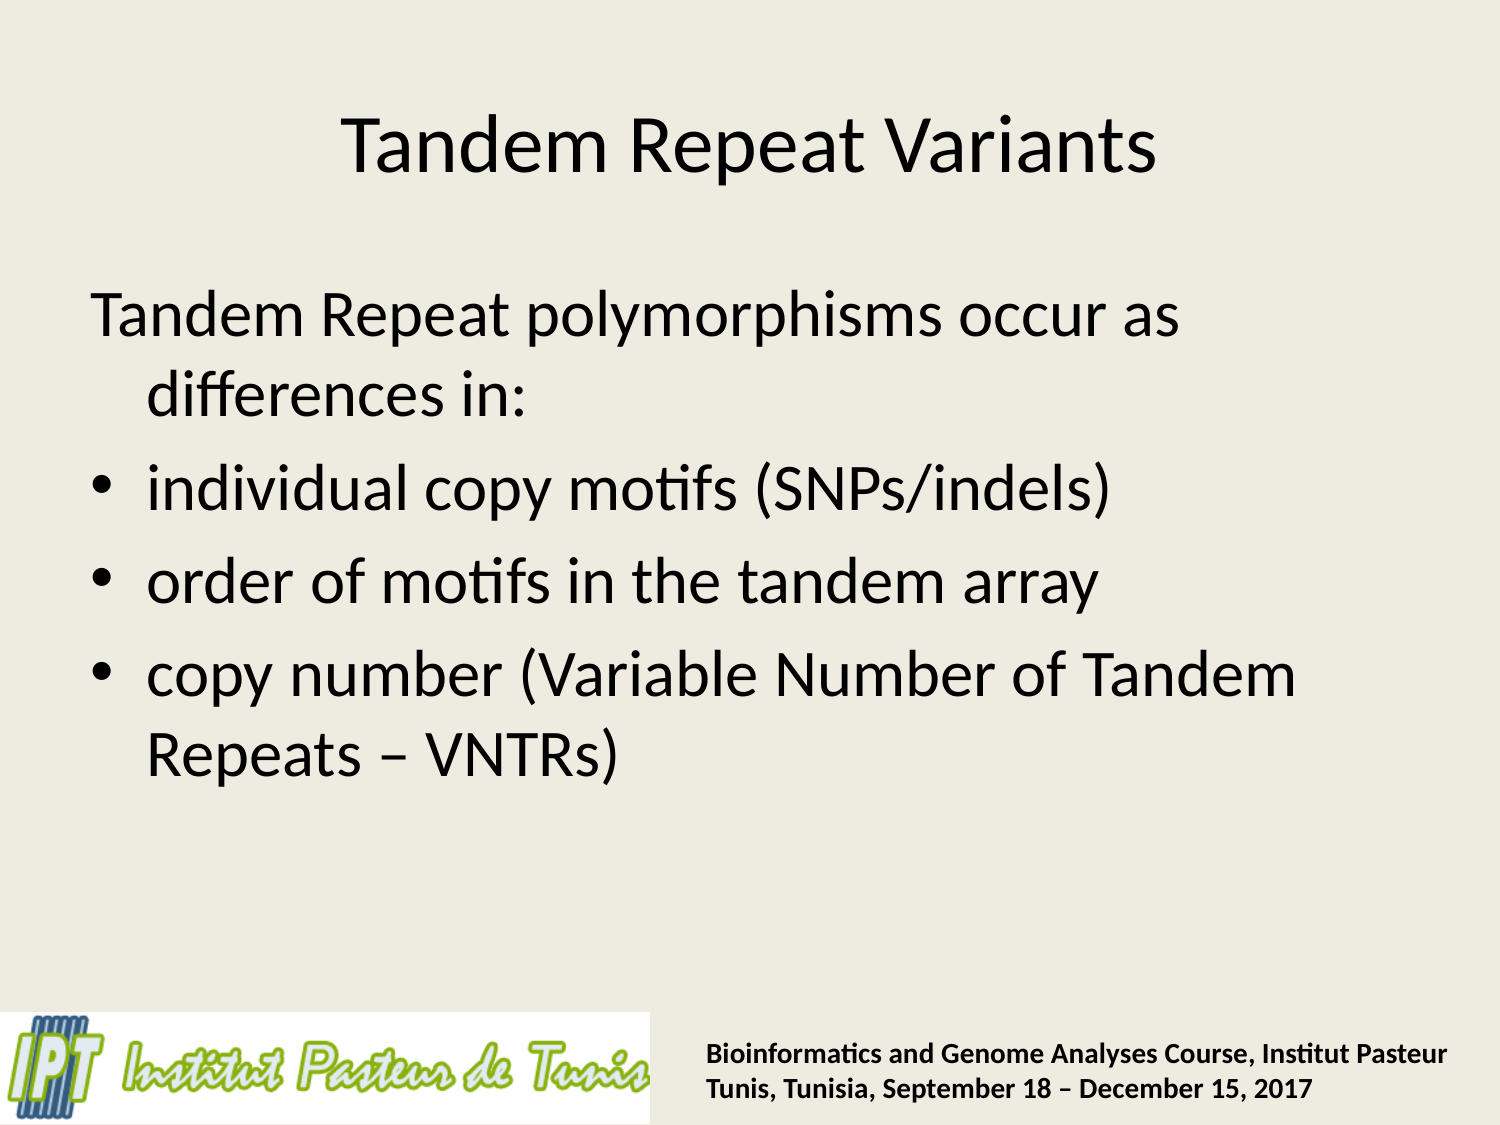

# Tandem Repeat Variants
Tandem Repeat polymorphisms occur as differences in:
individual copy motifs (SNPs/indels)
order of motifs in the tandem array
copy number (Variable Number of Tandem Repeats – VNTRs)